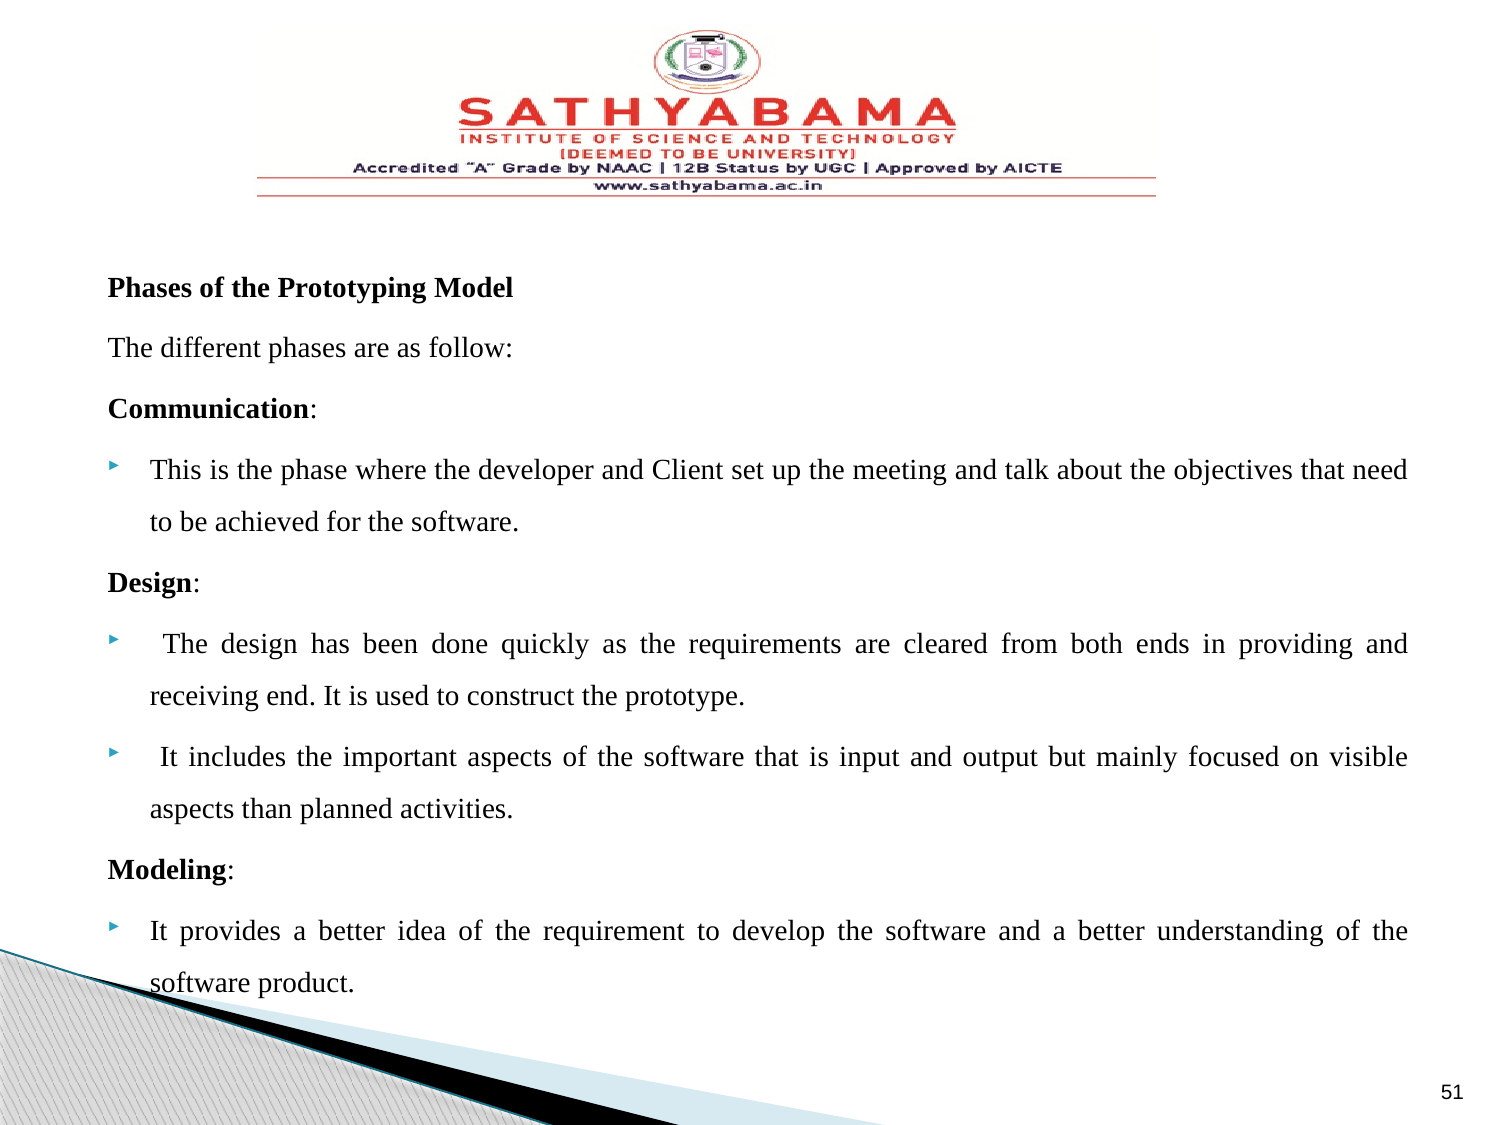

Phases of the Prototyping Model
The different phases are as follow:
Communication:
This is the phase where the developer and Client set up the meeting and talk about the objectives that need to be achieved for the software.
Design:
 The design has been done quickly as the requirements are cleared from both ends in providing and receiving end. It is used to construct the prototype.
 It includes the important aspects of the software that is input and output but mainly focused on visible aspects than planned activities.
Modeling:
It provides a better idea of the requirement to develop the software and a better understanding of the software product.

51